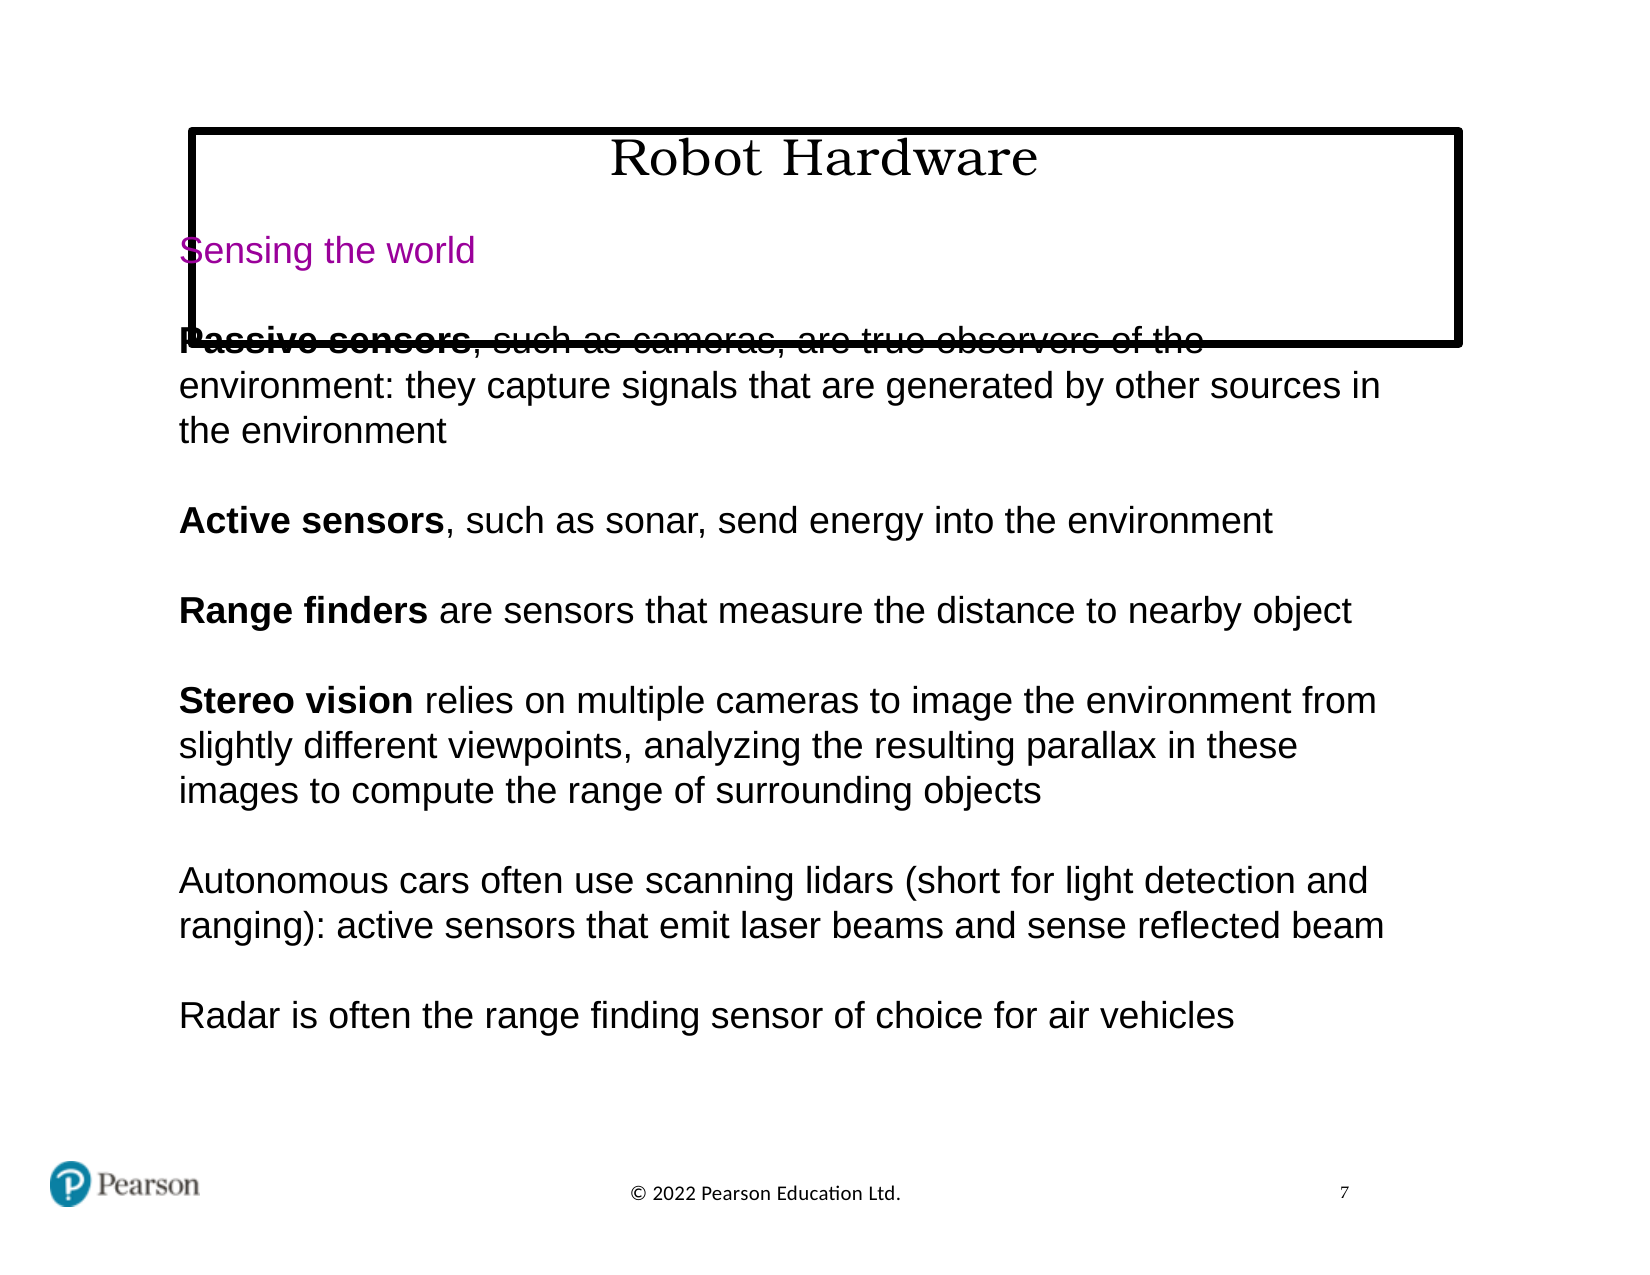

# Robot Hardware
Sensing the world

Passive sensors, such as cameras, are true observers of the environment: they capture signals that are generated by other sources in the environment

Active sensors, such as sonar, send energy into the environment

Range finders are sensors that measure the distance to nearby object

Stereo vision relies on multiple cameras to image the environment from slightly different viewpoints, analyzing the resulting parallax in these images to compute the range of surrounding objects

Autonomous cars often use scanning lidars (short for light detection and ranging): active sensors that emit laser beams and sense reflected beam

Radar is often the range finding sensor of choice for air vehicles
7